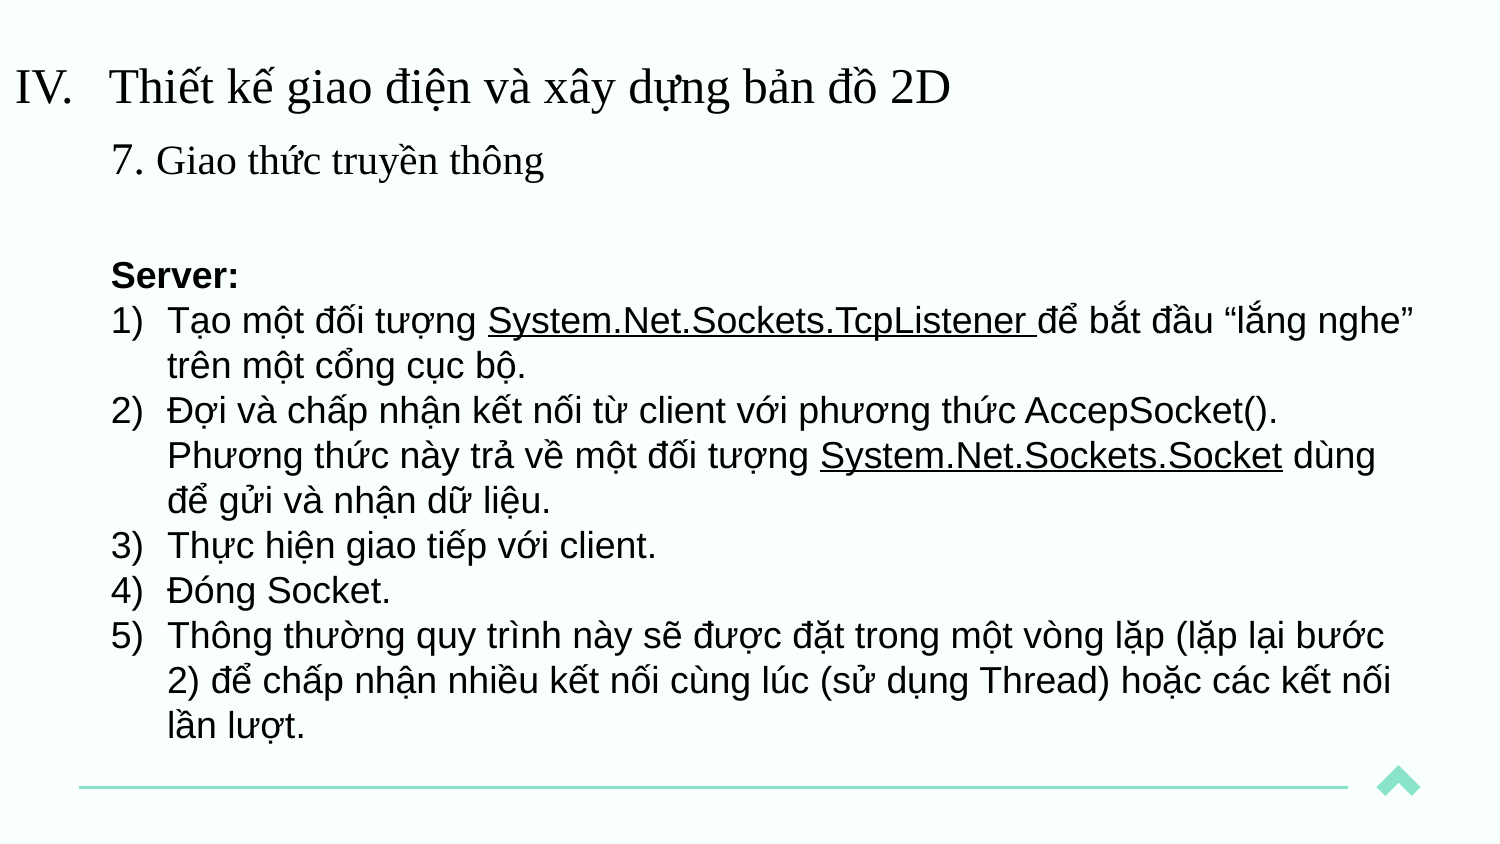

Thiết kế giao điện và xây dựng bản đồ 2D
7. Giao thức truyền thông
Server:
Tạo một đối tượng System.Net.Sockets.TcpListener để bắt đầu “lắng nghe” trên một cổng cục bộ.
Đợi và chấp nhận kết nối từ client với phương thức AccepSocket(). Phương thức này trả về một đối tượng System.Net.Sockets.Socket dùng để gửi và nhận dữ liệu.
Thực hiện giao tiếp với client.
Đóng Socket.
Thông thường quy trình này sẽ được đặt trong một vòng lặp (lặp lại bước 2) để chấp nhận nhiều kết nối cùng lúc (sử dụng Thread) hoặc các kết nối lần lượt.